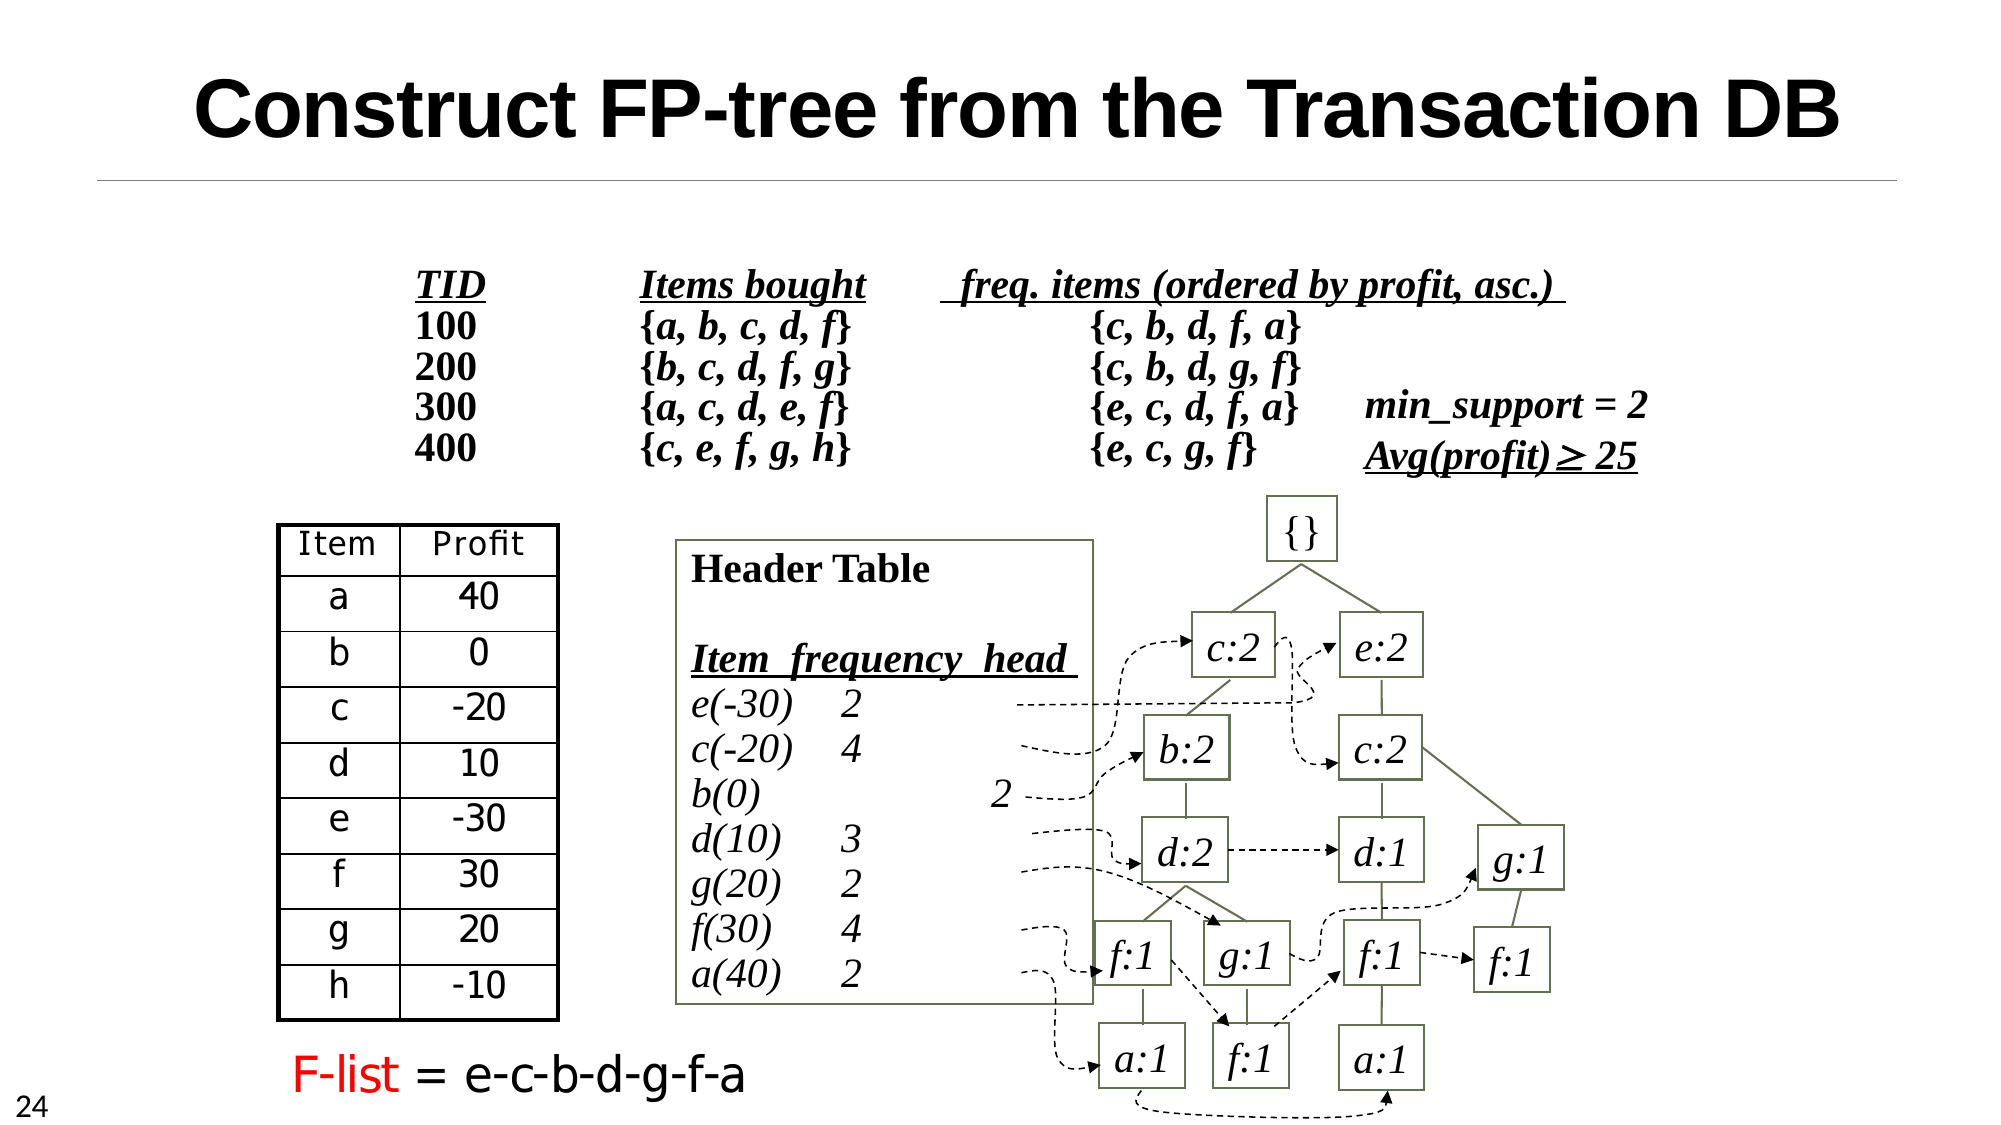

# Construct FP-tree from the Transaction DB
TID		Items bought	  freq. items (ordered by profit, asc.)
100		{a, b, c, d, f}		{c, b, d, f, a}
200		{b, c, d, f, g}		{c, b, d, g, f}
300	 	{a, c, d, e, f}		{e, c, d, f, a}
400	 	{c, e, f, g, h}		{e, c, g, f}
min_support = 2
Avg(profit)≥ 25
{}
Header Table

Item  frequency  head
e(-30)	2
c(-20)	4
b(0)		2
d(10)	3
g(20)	2
f(30)	4
a(40)	2
c:2
e:2
b:2
c:2
d:2
d:1
f:1
f:1
g:1
a:1
f:1

g:1

f:1

a:1

| Item | Profit |
| --- | --- |
| a | 40 |
| b | 0 |
| c | -20 |
| d | 10 |
| e | -30 |
| f | 30 |
| g | 20 |
| h | -10 |
F-list = e-c-b-d-g-f-a